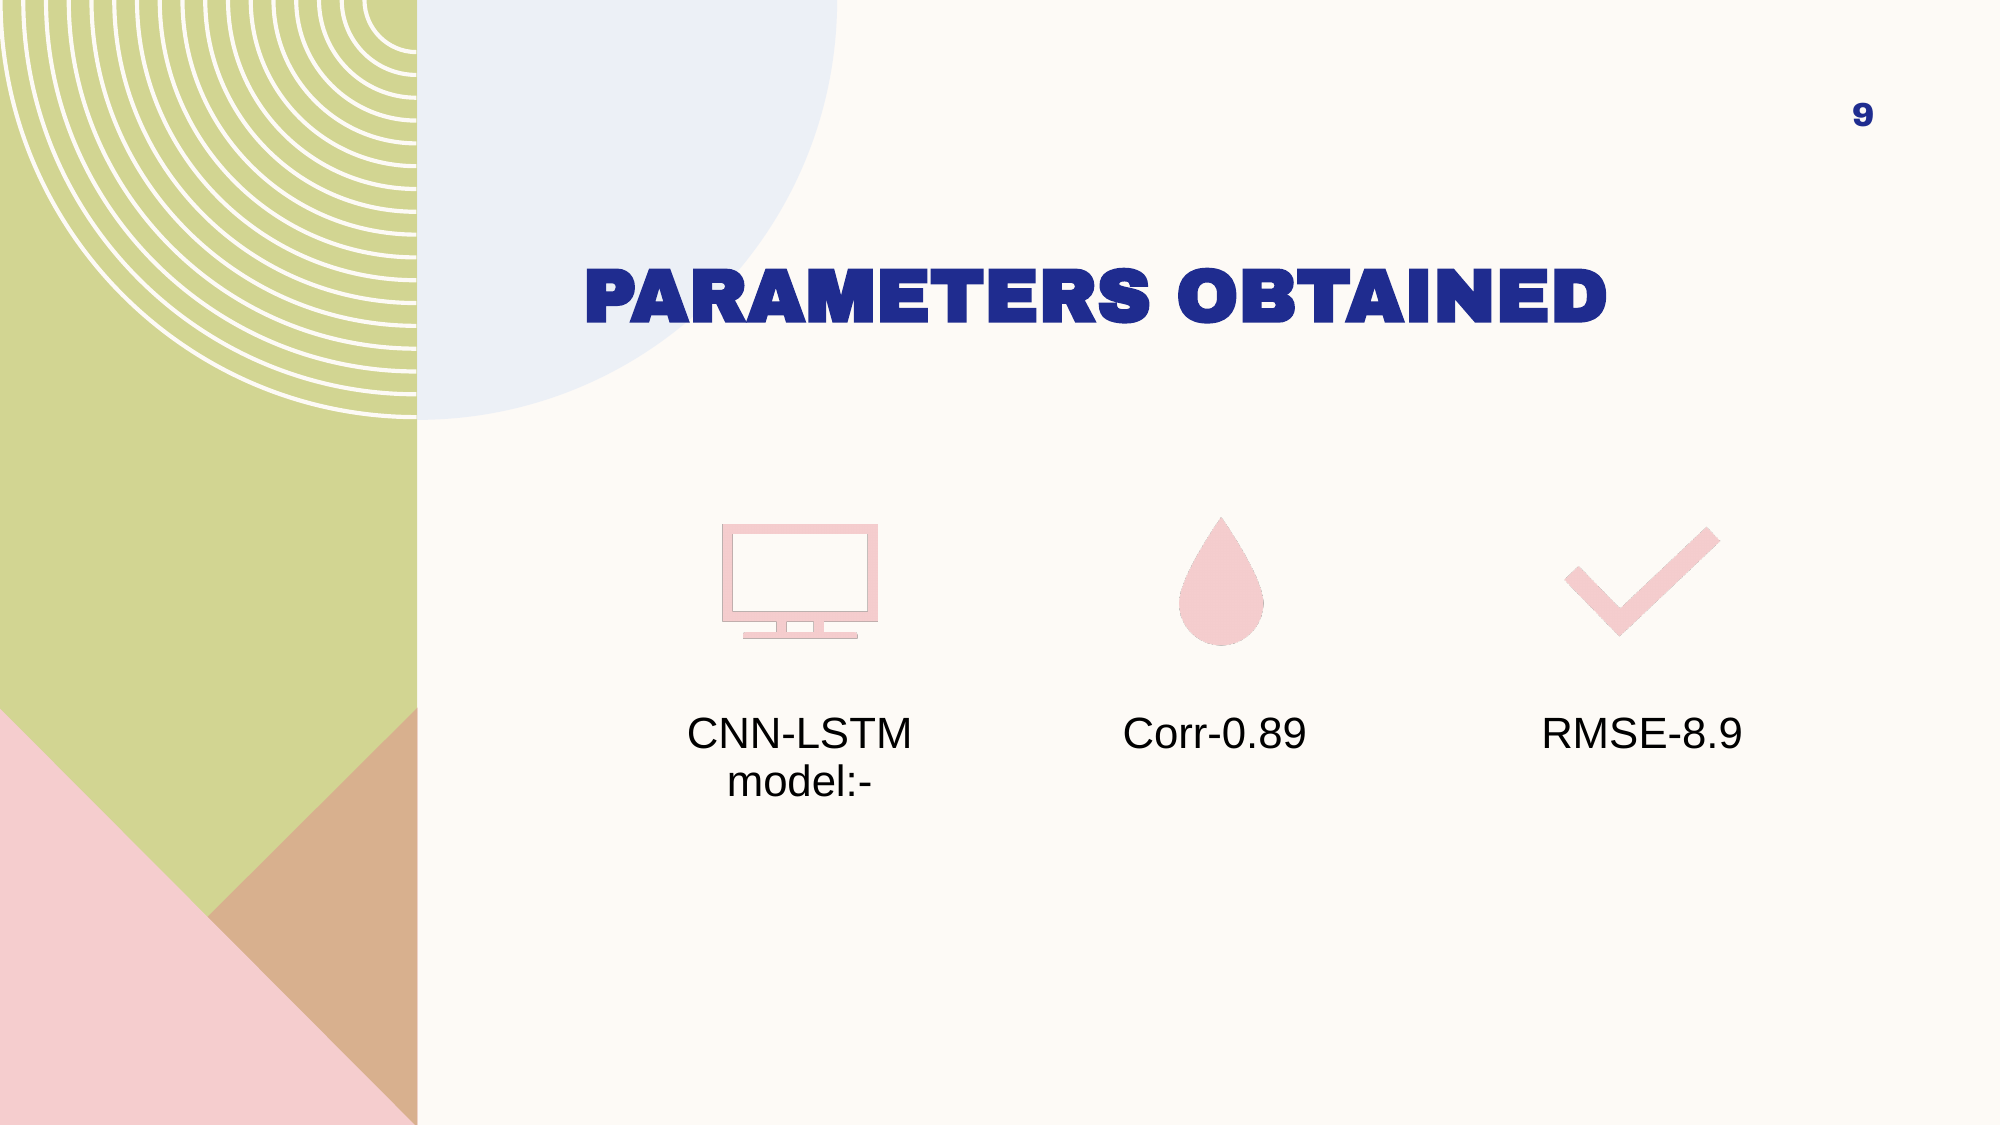

9
# Parameters obtained
CNN-LSTM model:-
Corr-0.89
RMSE-8.9